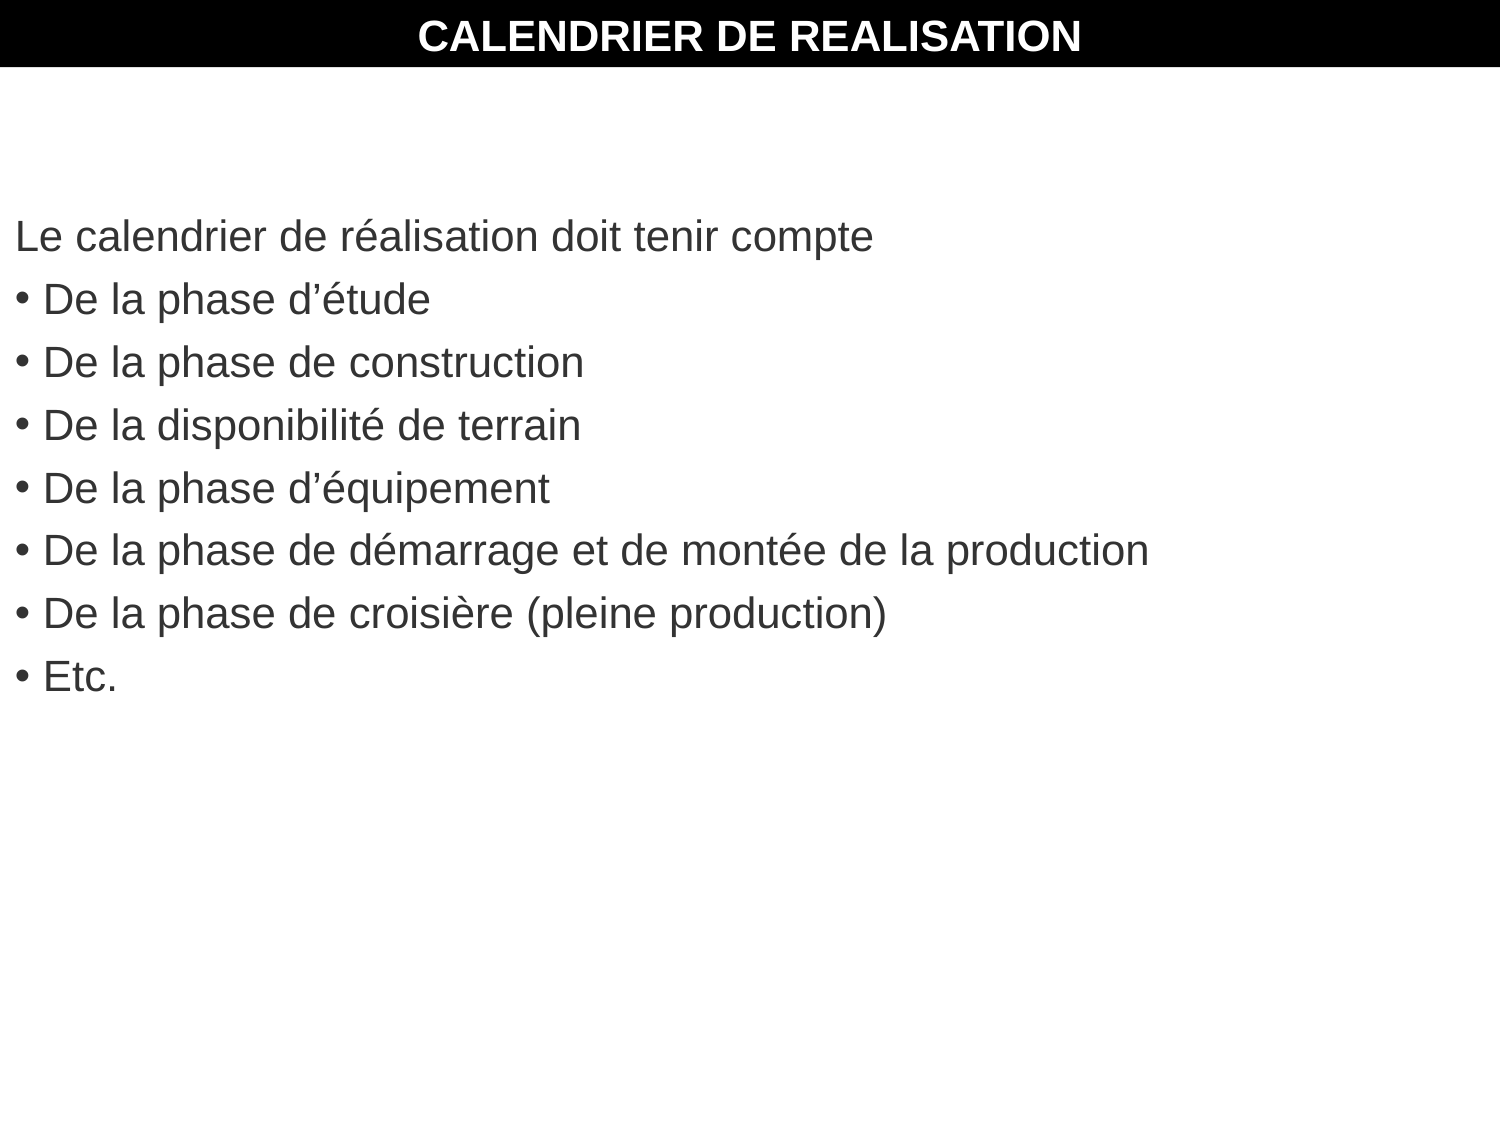

CALENDRIER DE REALISATION
# Le calendrier de réalisation doit tenir compte
De la phase d’étude
De la phase de construction
De la disponibilité de terrain
De la phase d’équipement
De la phase de démarrage et de montée de la production
De la phase de croisière (pleine production)
Etc.